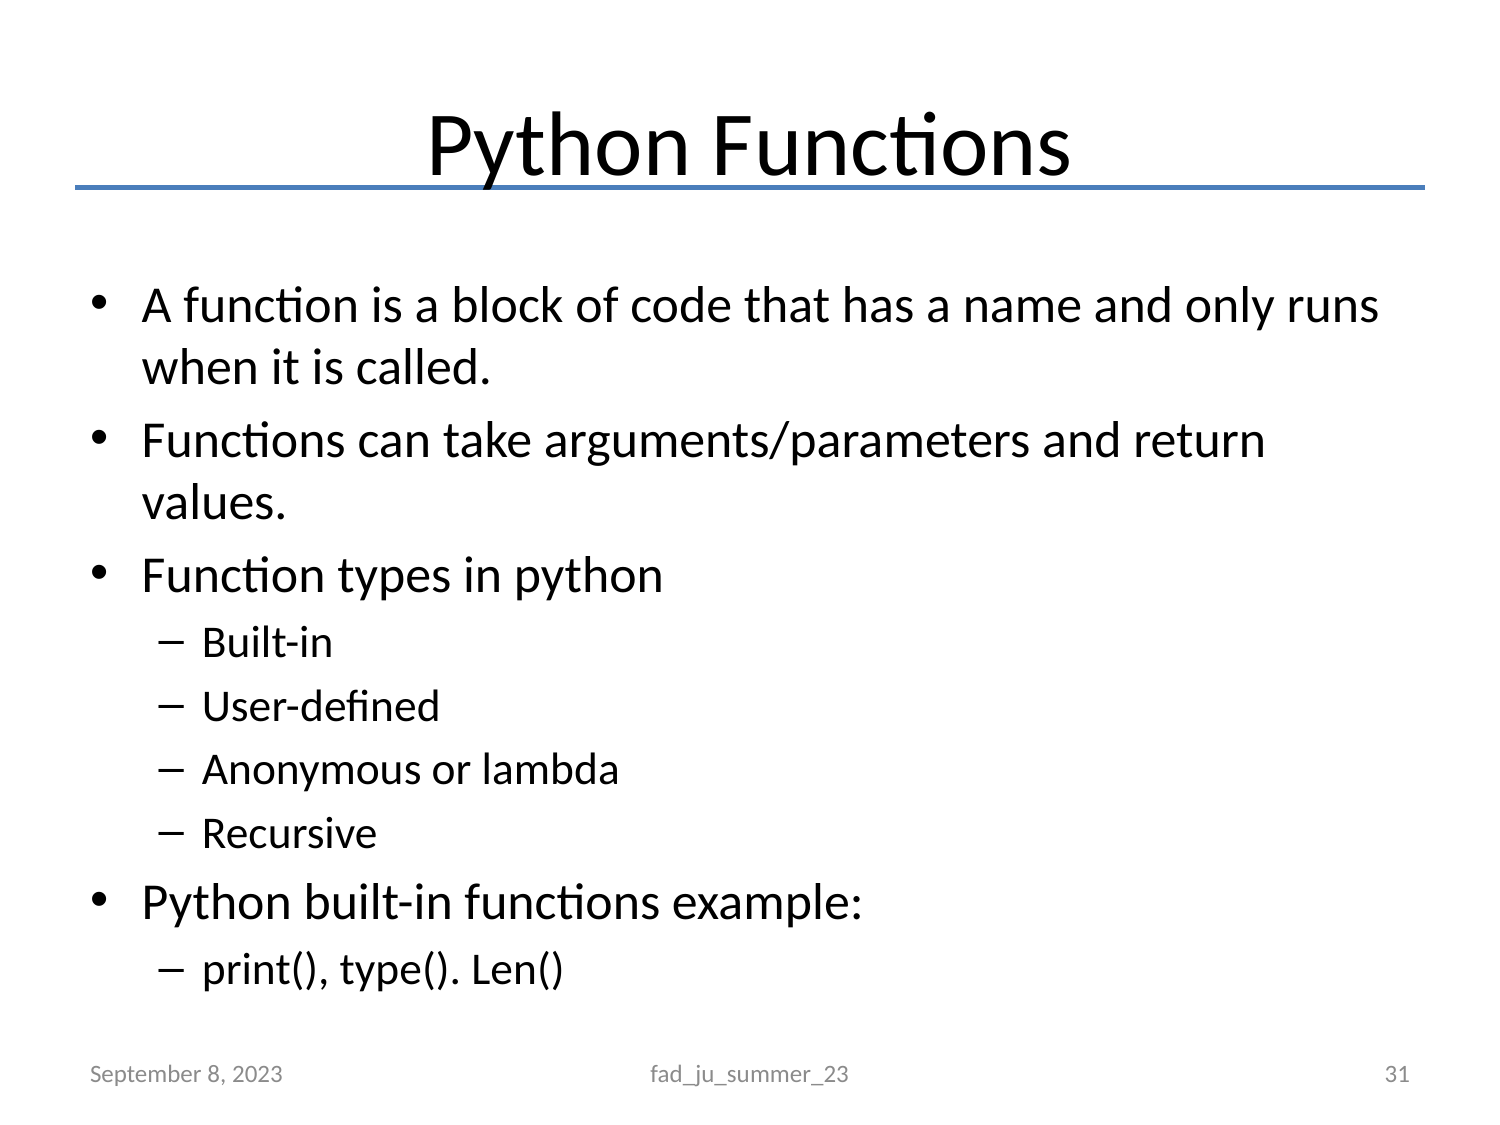

# Python Functions
A function is a block of code that has a name and only runs when it is called.
Functions can take arguments/parameters and return values.
Function types in python
Built-in
User-defined
Anonymous or lambda
Recursive
Python built-in functions example:
print(), type(). Len()

September 8, 2023
fad_ju_summer_23
31